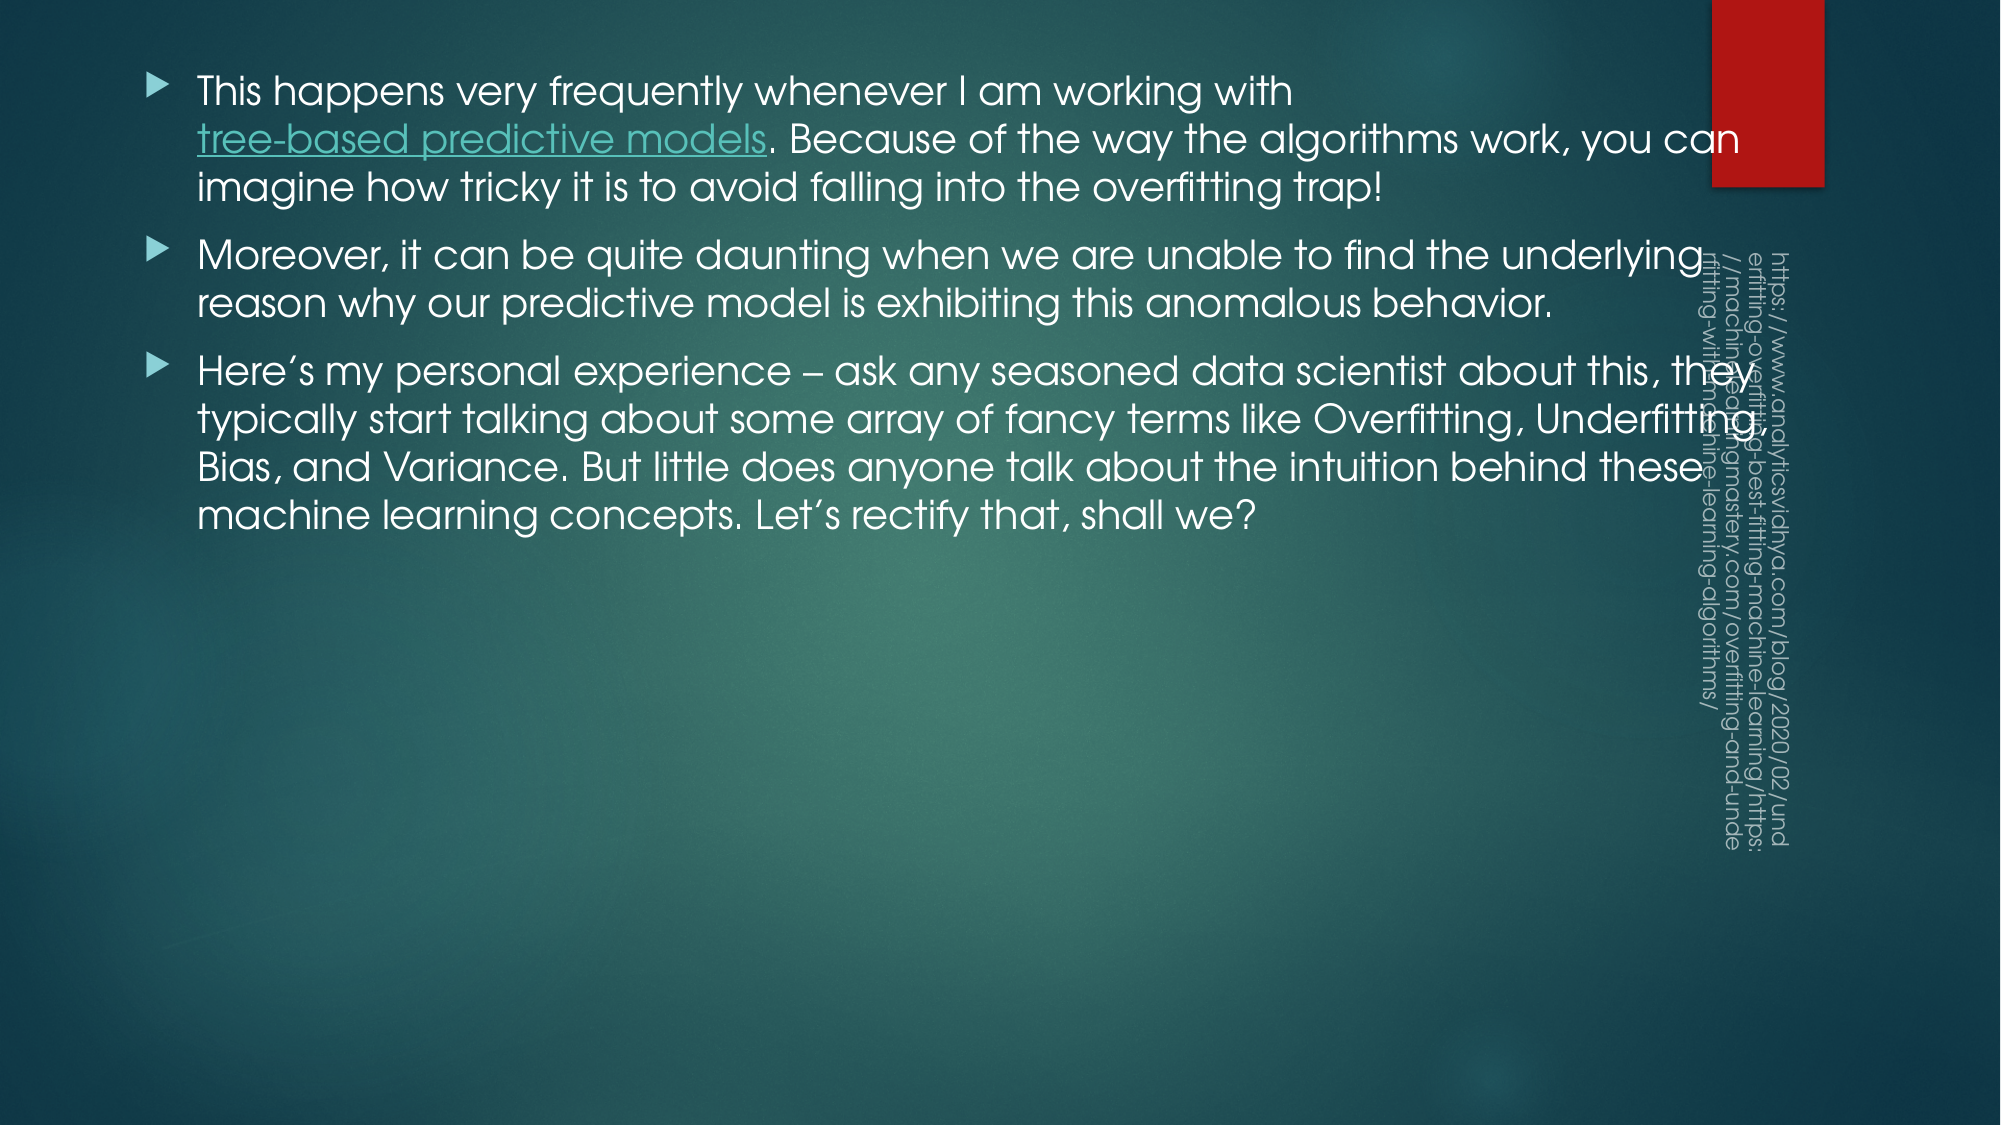

This happens very frequently whenever I am working with tree-based predictive models. Because of the way the algorithms work, you can imagine how tricky it is to avoid falling into the overfitting trap!
Moreover, it can be quite daunting when we are unable to find the underlying reason why our predictive model is exhibiting this anomalous behavior.
Here’s my personal experience – ask any seasoned data scientist about this, they typically start talking about some array of fancy terms like Overfitting, Underfitting, Bias, and Variance. But little does anyone talk about the intuition behind these machine learning concepts. Let’s rectify that, shall we?

#
https://www.analyticsvidhya.com/blog/2020/02/underfitting-overfitting-best-fitting-machine-learning/https://machinelearningmastery.com/overfitting-and-underfitting-with-machine-learning-algorithms/